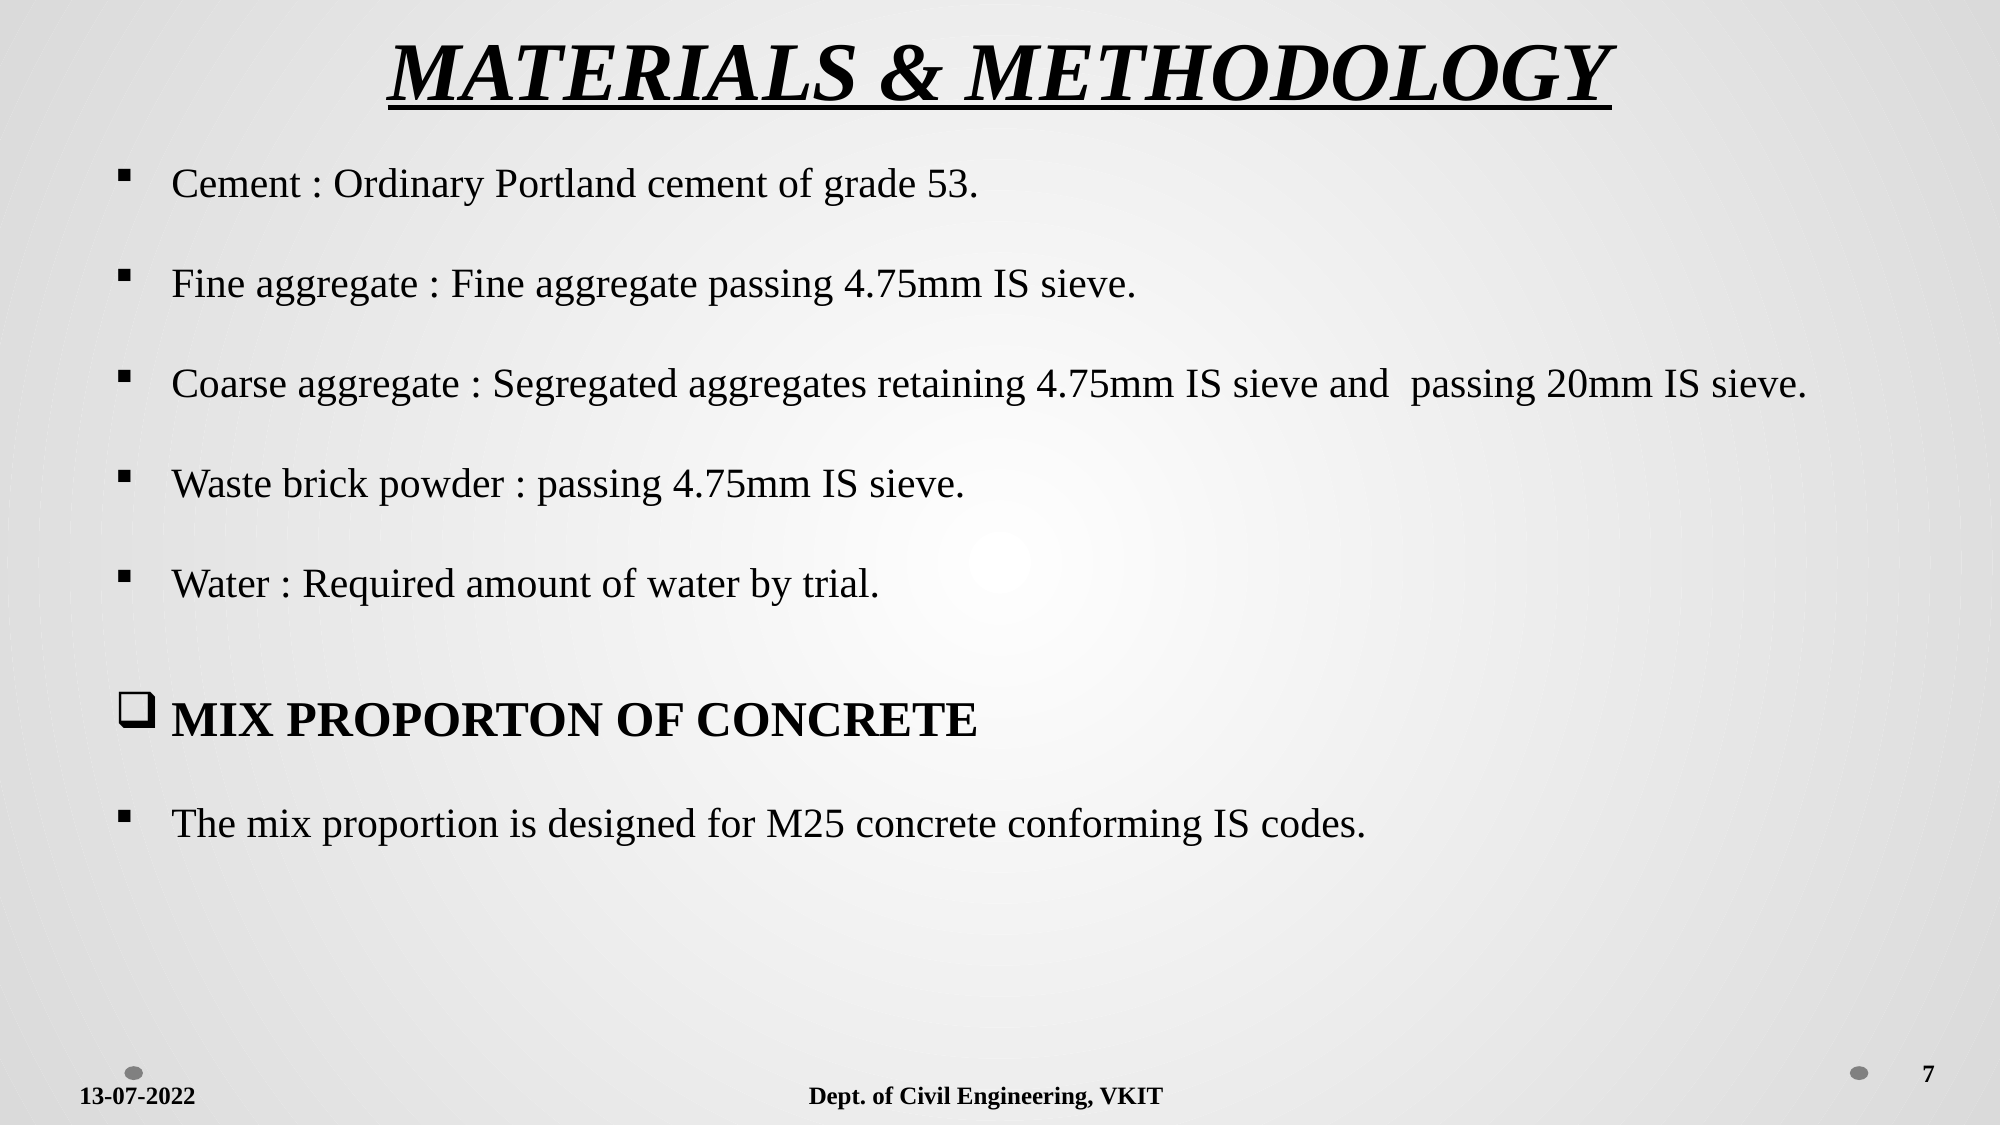

# MATERIALS & METHODOLOGY
Cement : Ordinary Portland cement of grade 53.
Fine aggregate : Fine aggregate passing 4.75mm IS sieve.
Coarse aggregate : Segregated aggregates retaining 4.75mm IS sieve and  passing 20mm IS sieve.
Waste brick powder : passing 4.75mm IS sieve.
Water : Required amount of water by trial.

MIX PROPORTON OF CONCRETE
The mix proportion is designed for M25 concrete conforming IS codes.
7
13-07-2022
Dept. of Civil Engineering, VKIT